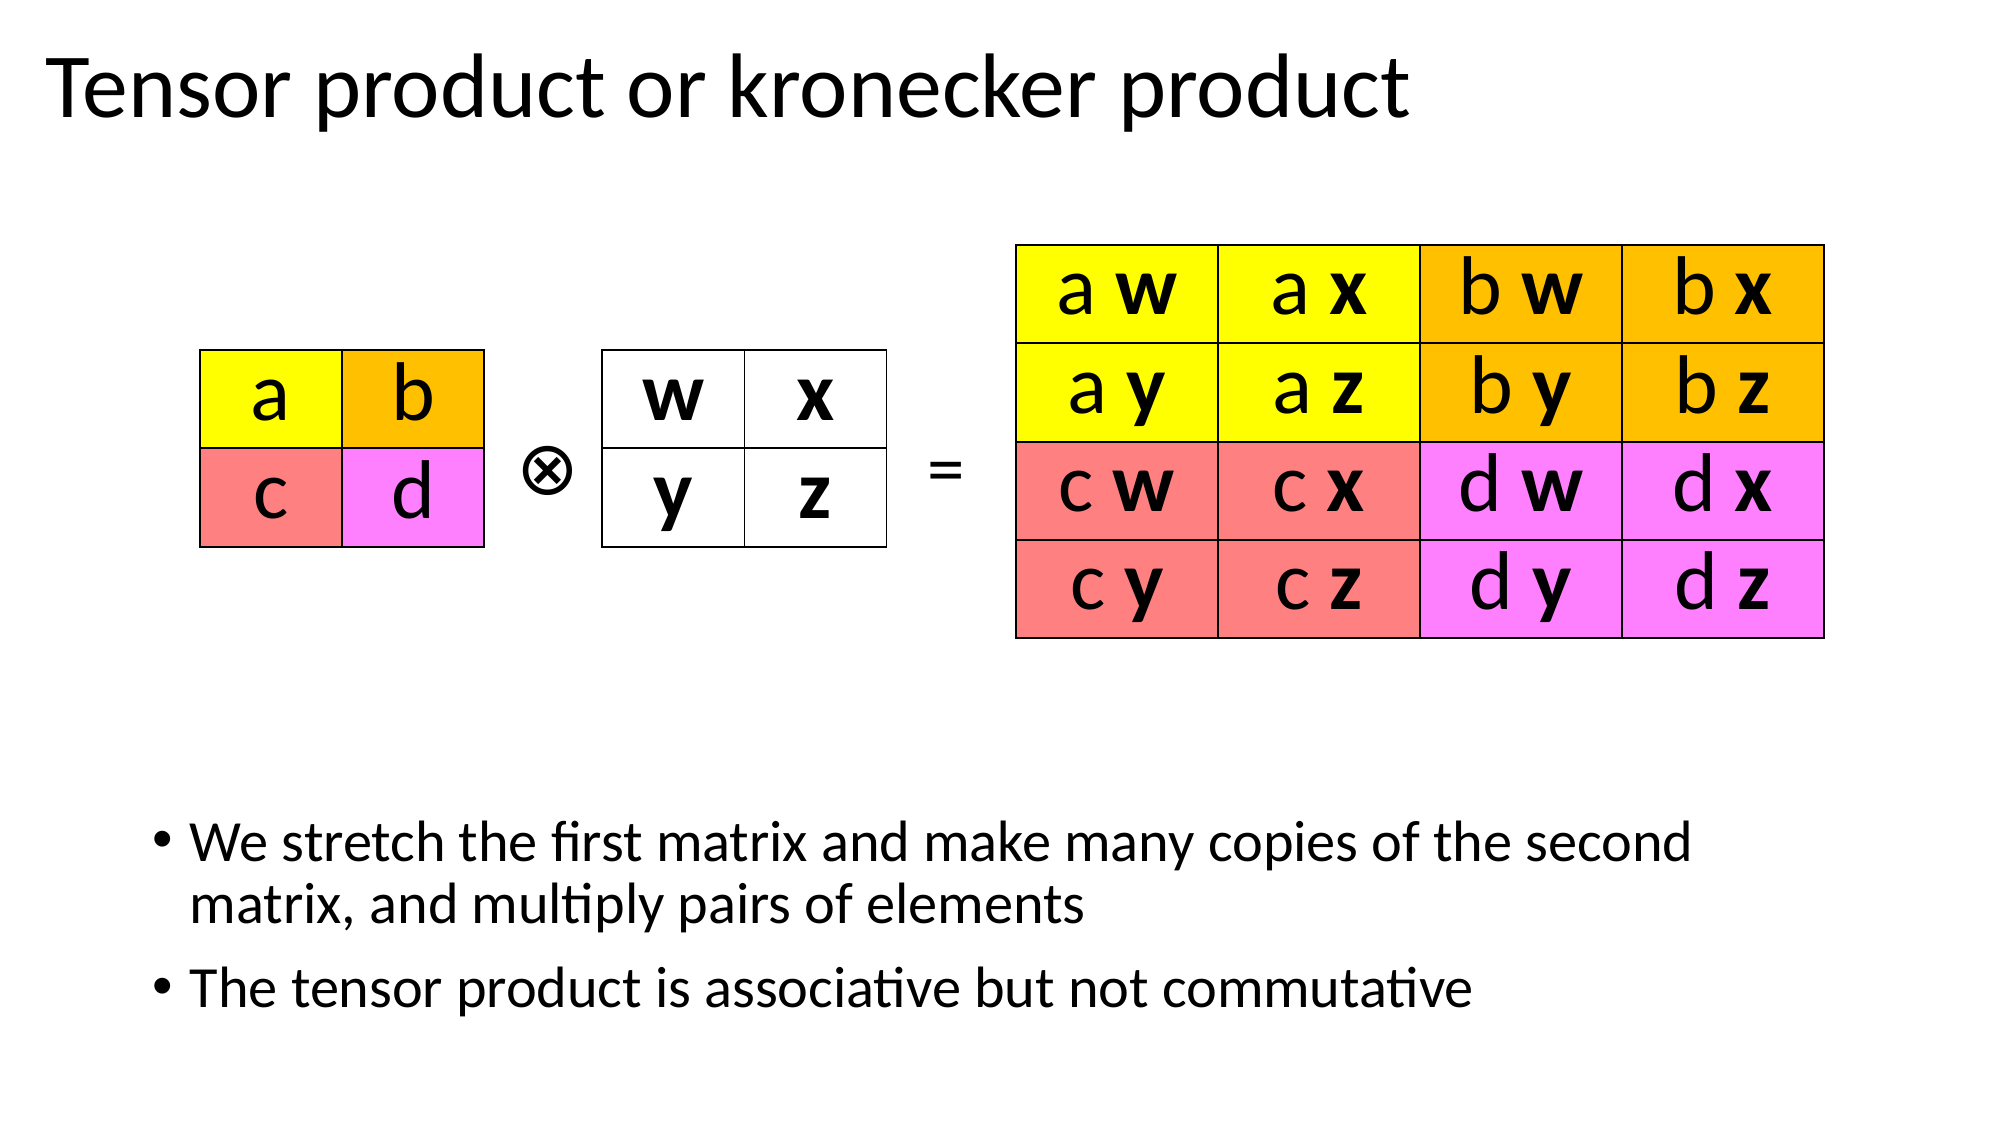

# Tensor product or kronecker product
| a w | a x | b w | b x |
| --- | --- | --- | --- |
| a y | a z | b y | b z |
| c w | c x | d w | d x |
| c y | c z | d y | d z |
| a | b |
| --- | --- |
| c | d |
| w | x |
| --- | --- |
| y | z |
⊗
=
We stretch the first matrix and make many copies of the second matrix, and multiply pairs of elements
The tensor product is associative but not commutative